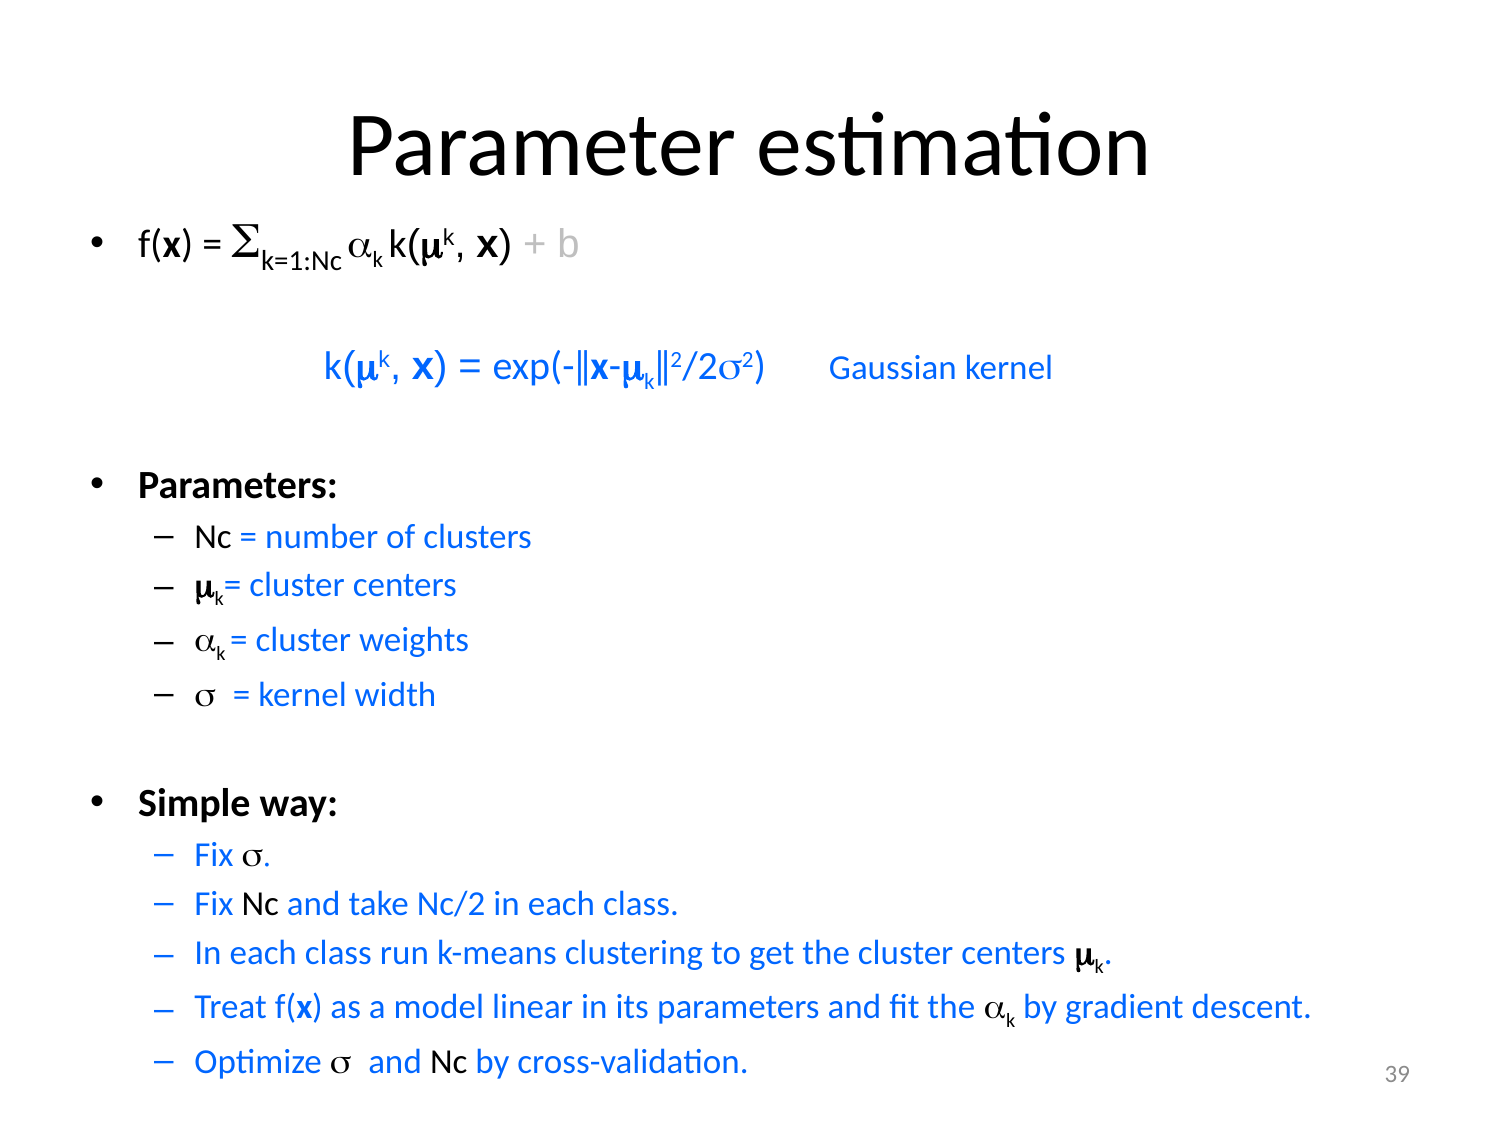

# Parameter estimation
f(x) = Σk=1:Nc αk k(μk, x) + b

		      k(μk, x) = exp(-ǁx-μkǁ2/2σ2)       Gaussian kernel

Parameters:
Nc = number of clusters
μk= cluster centers
αk = cluster weights
σ = kernel width

Simple way:
Fix σ.
Fix Nc and take Nc/2 in each class.
In each class run k-means clustering to get the cluster centers μk.
Treat f(x) as a model linear in its parameters and fit the αk by gradient descent.
Optimize σ and Nc by cross-validation.
39